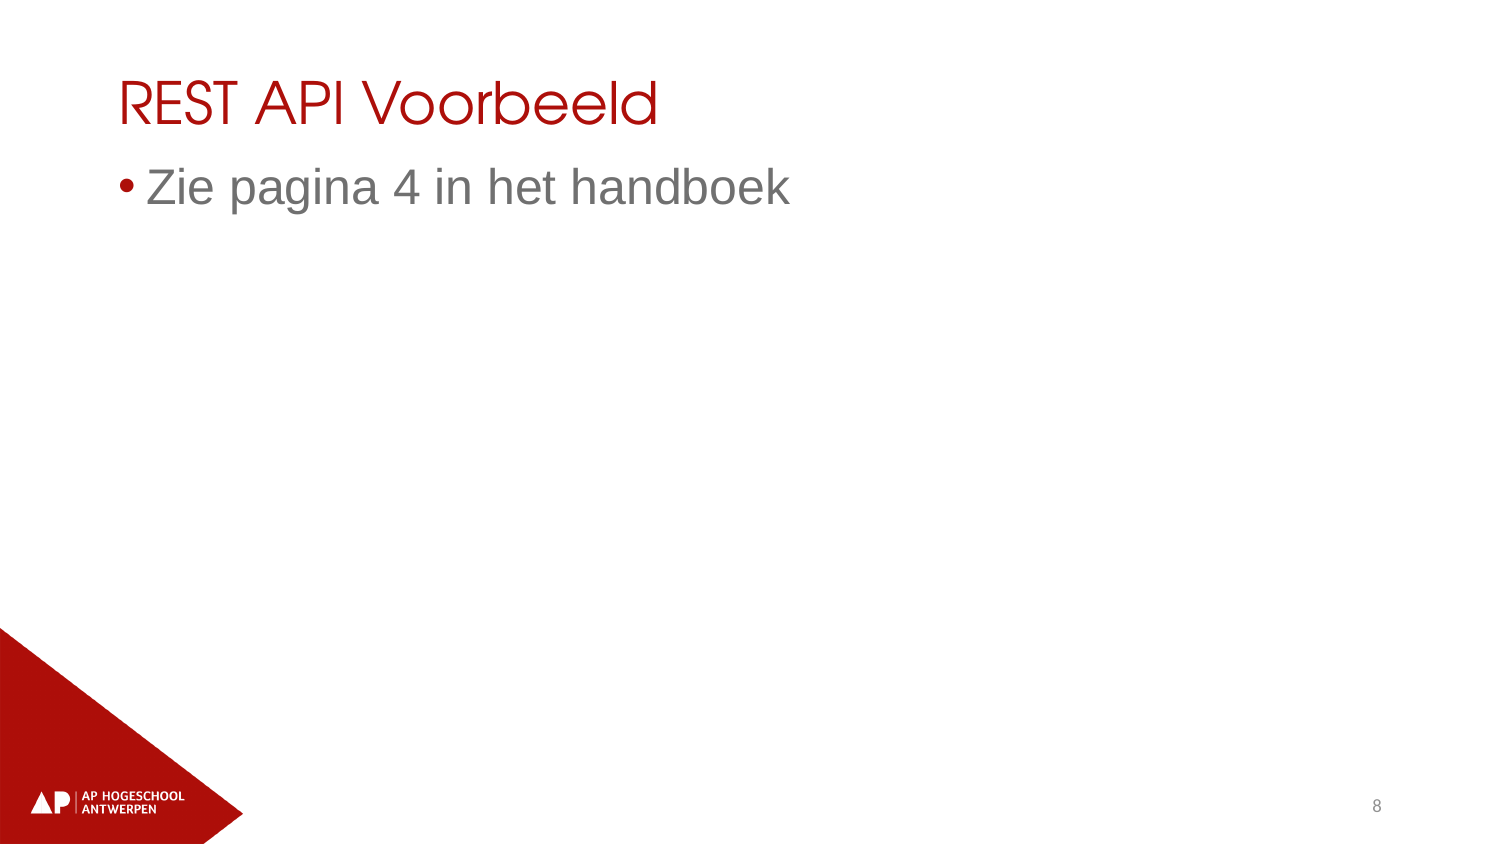

# REST API Voorbeeld
Zie pagina 4 in het handboek
8